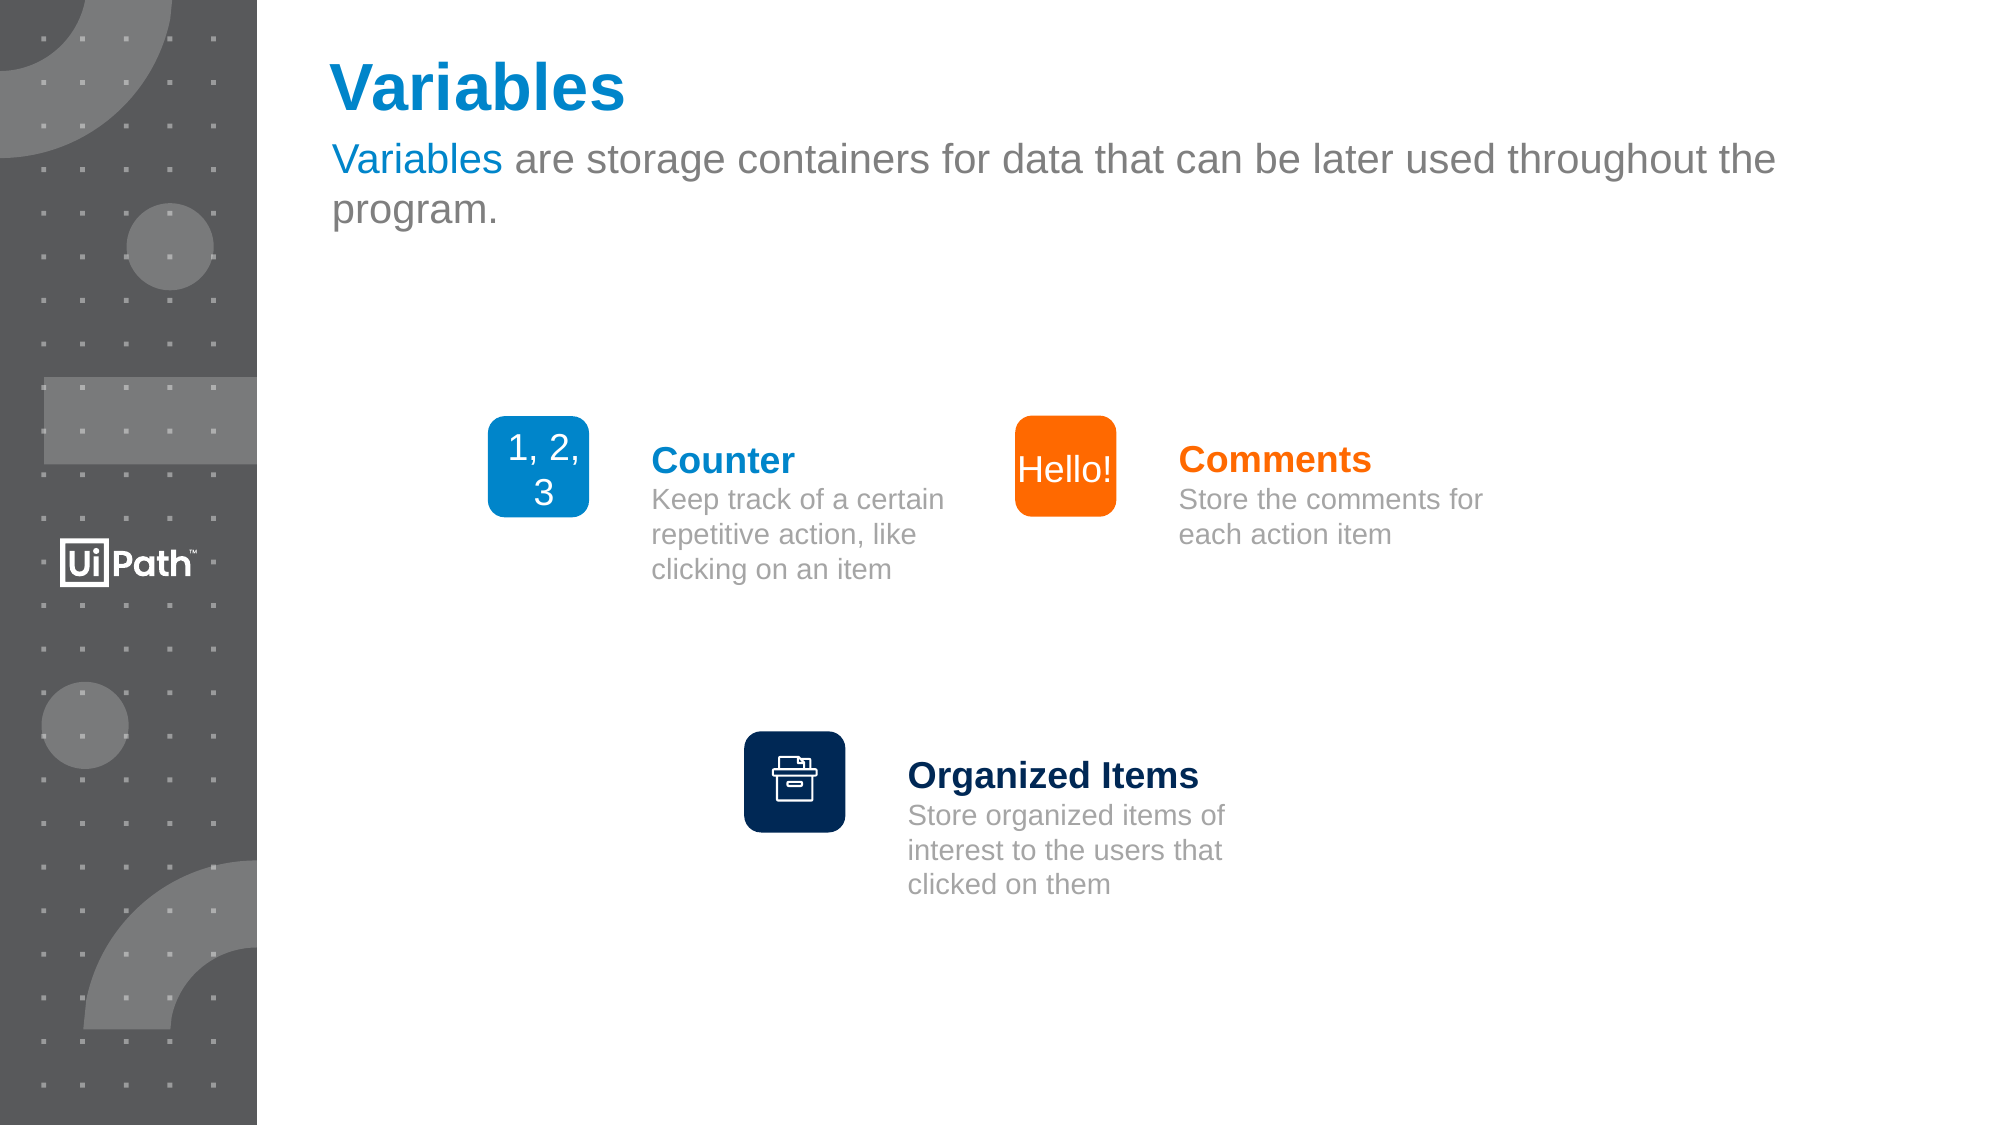

Variables
Variables are storage containers for data that can be later used throughout the program.

Comments
Store the comments for each action item

Hello!
Counter
Keep track of a certain repetitive action, like clicking on an item

1, 2, 3
Organized Items
Store organized items of interest to the users that clicked on them